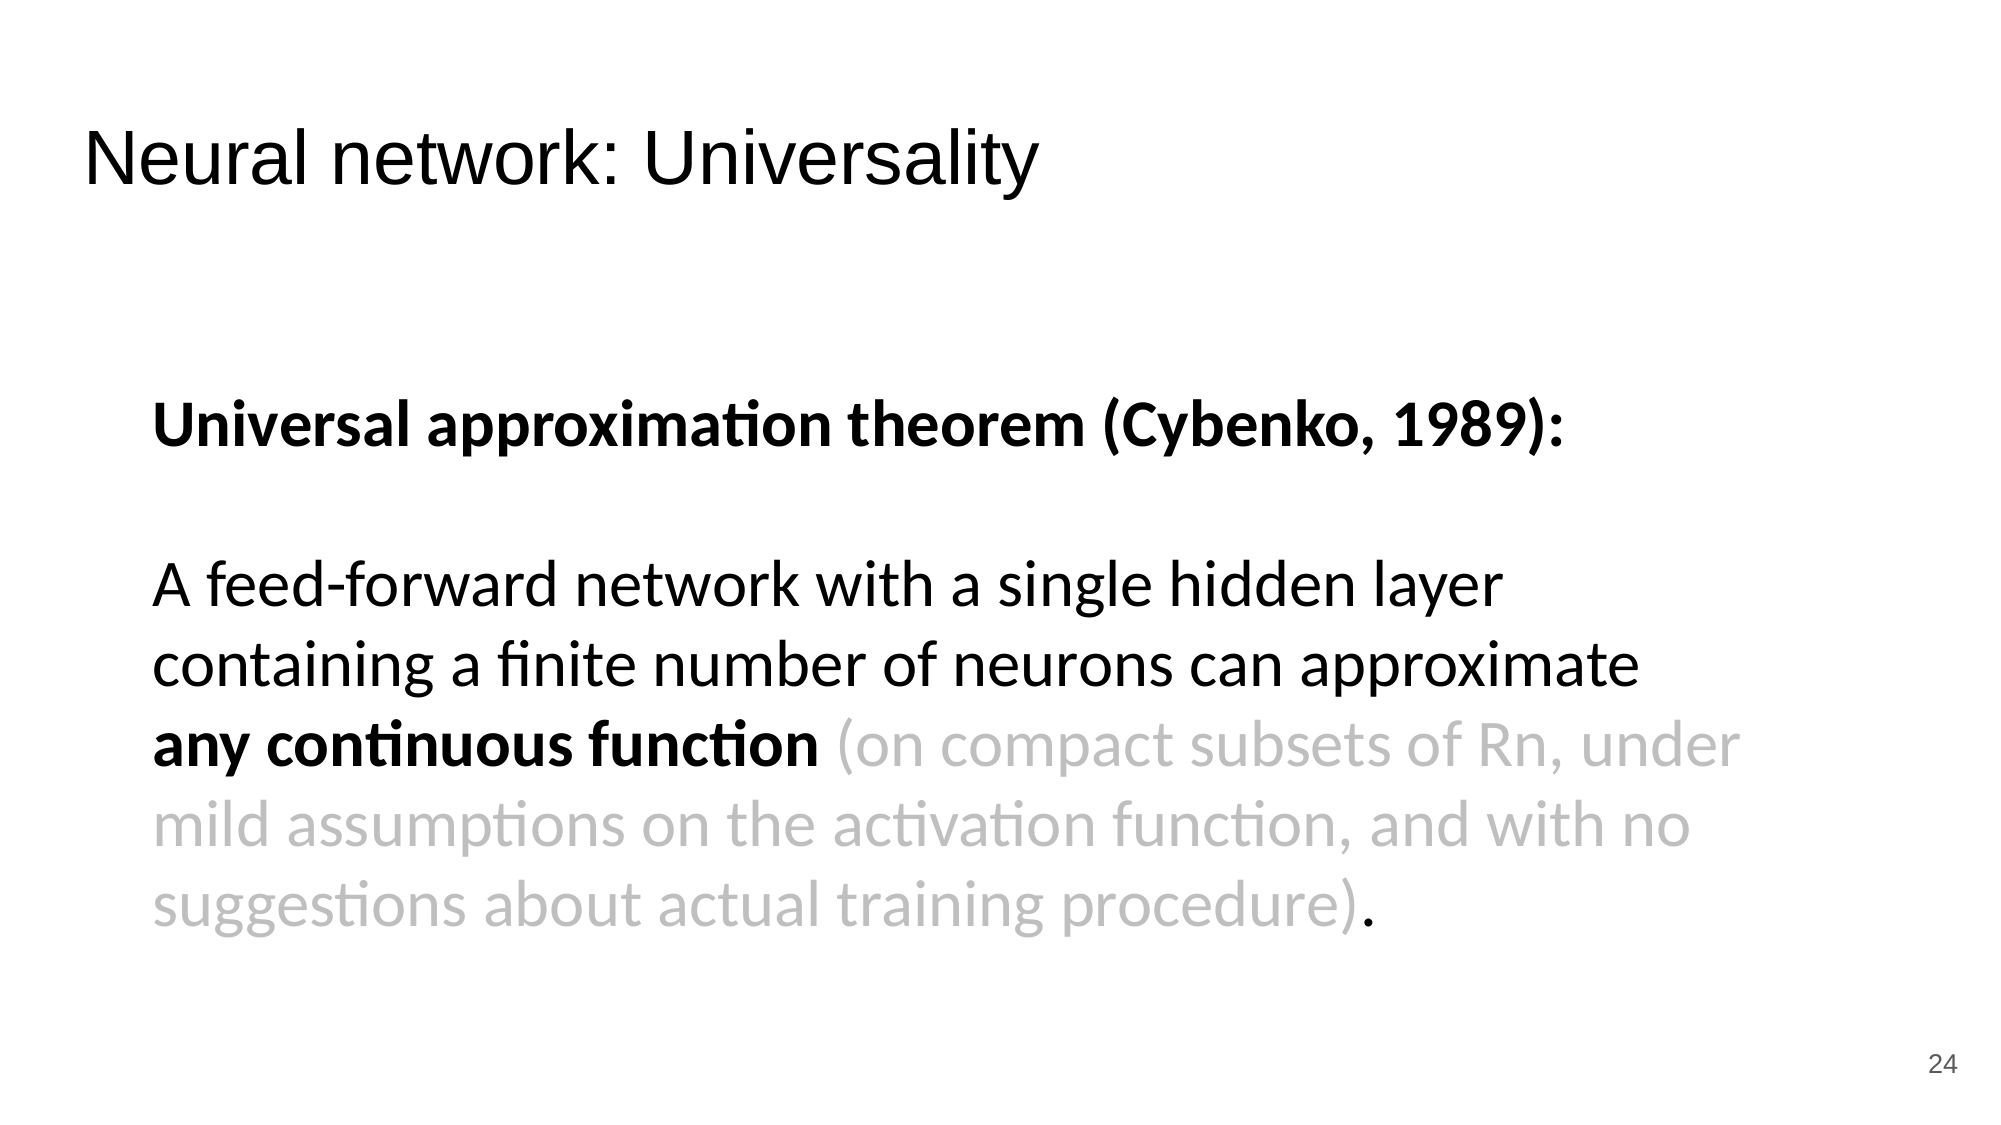

# Neural network: Universality
Universal approximation theorem (Cybenko, 1989):

A feed-forward network with a single hidden layer containing a finite number of neurons can approximate
any continuous function (on compact subsets of Rn, under mild assumptions on the activation function, and with no suggestions about actual training procedure).
24